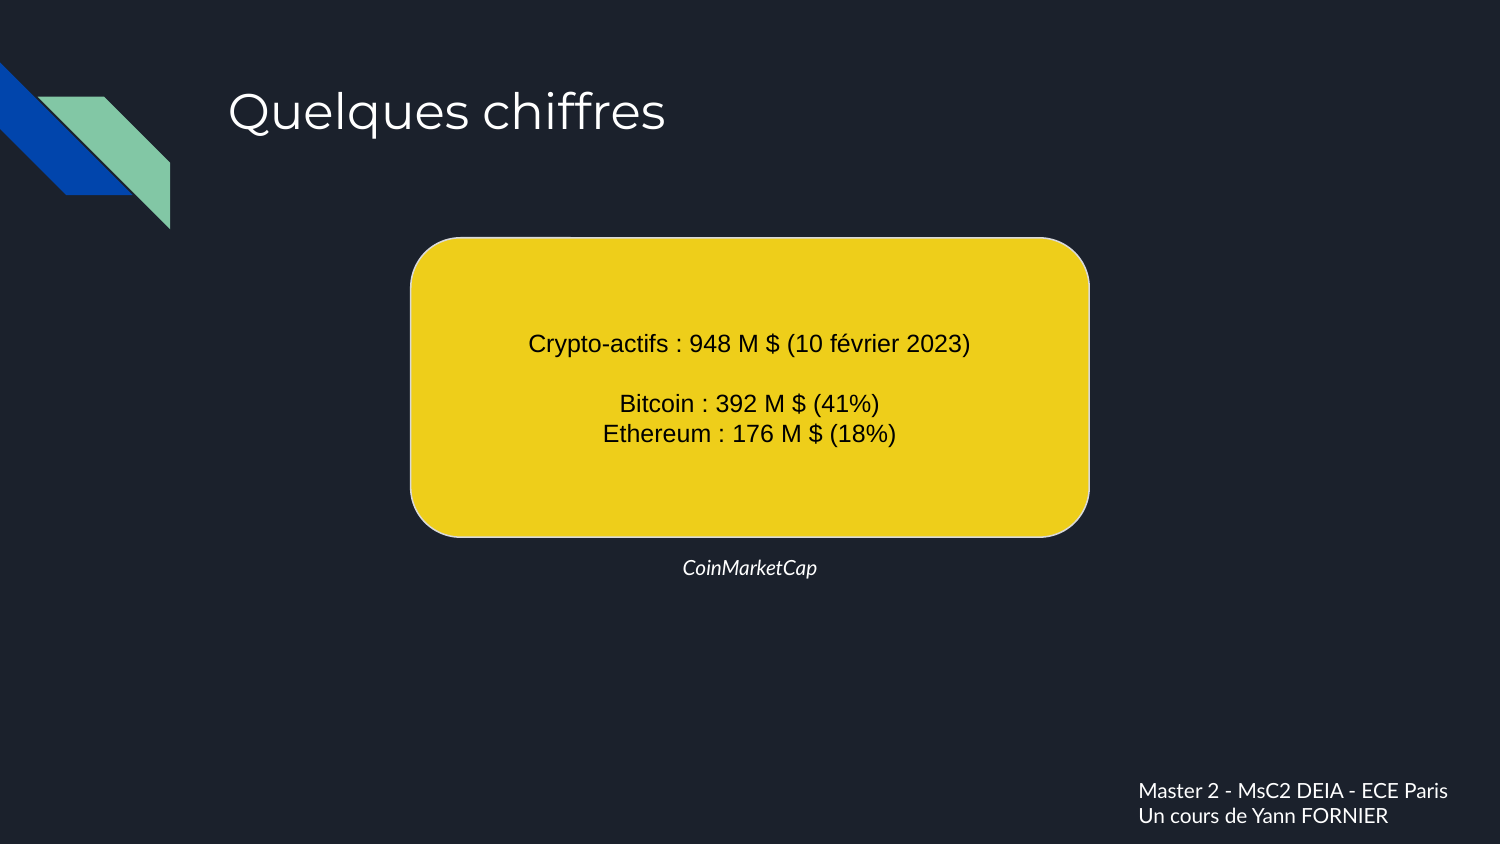

# Quelques chiffres
Crypto-actifs : 948 M $ (10 février 2023)

Bitcoin : 392 M $ (41%)
Ethereum : 176 M $ (18%)
CoinMarketCap
Master 2 - MsC2 DEIA - ECE Paris
Un cours de Yann FORNIER